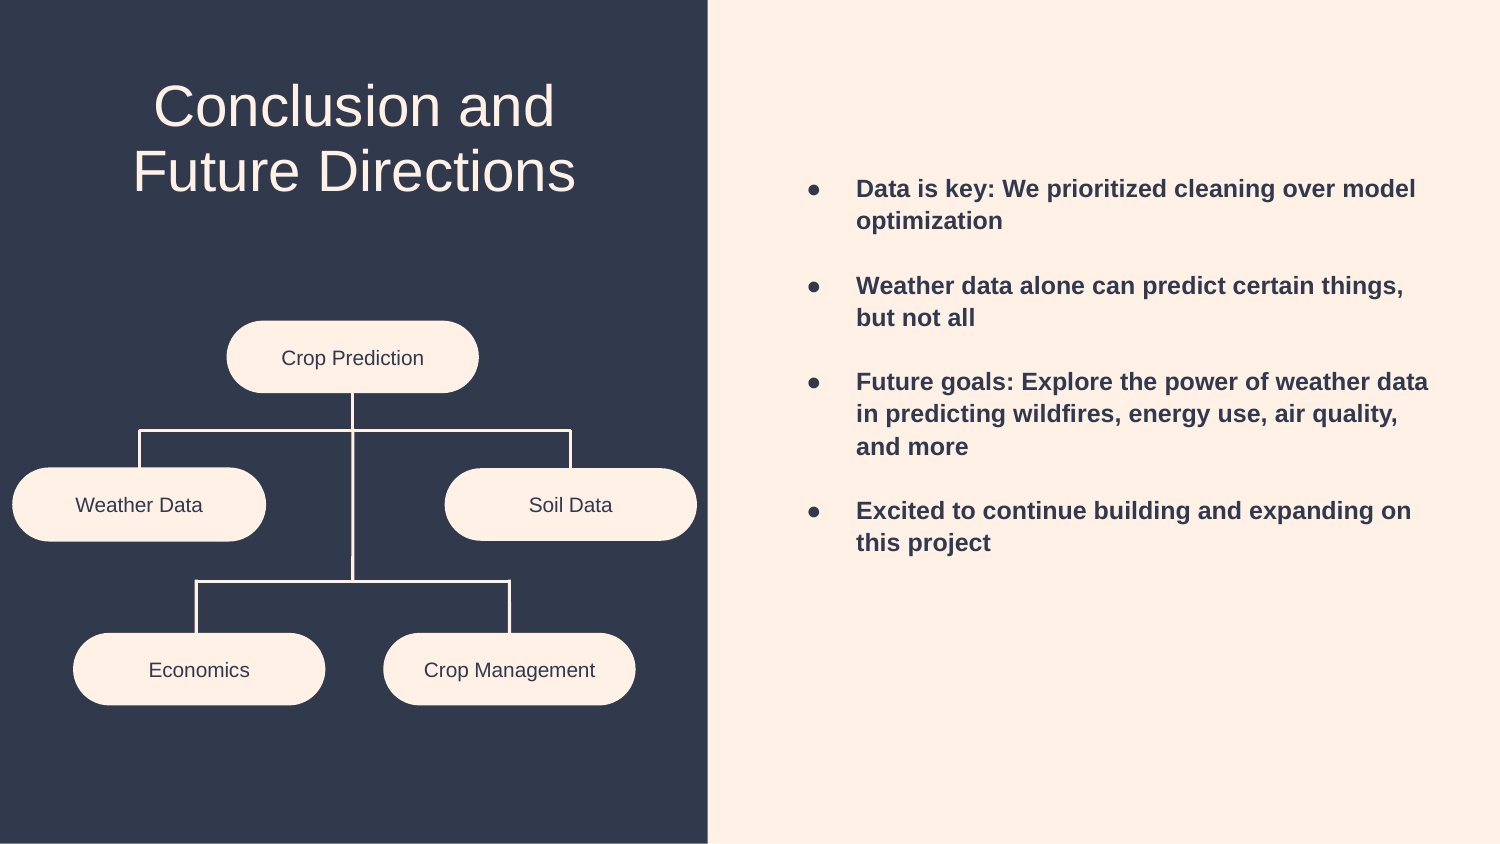

Conclusion and Future Directions
Data is key: We prioritized cleaning over model optimization

Weather data alone can predict certain things, but not all

Future goals: Explore the power of weather data in predicting wildfires, energy use, air quality, and more

Excited to continue building and expanding on this project

Crop Prediction
Weather Data
Soil Data
Economics
Crop Management